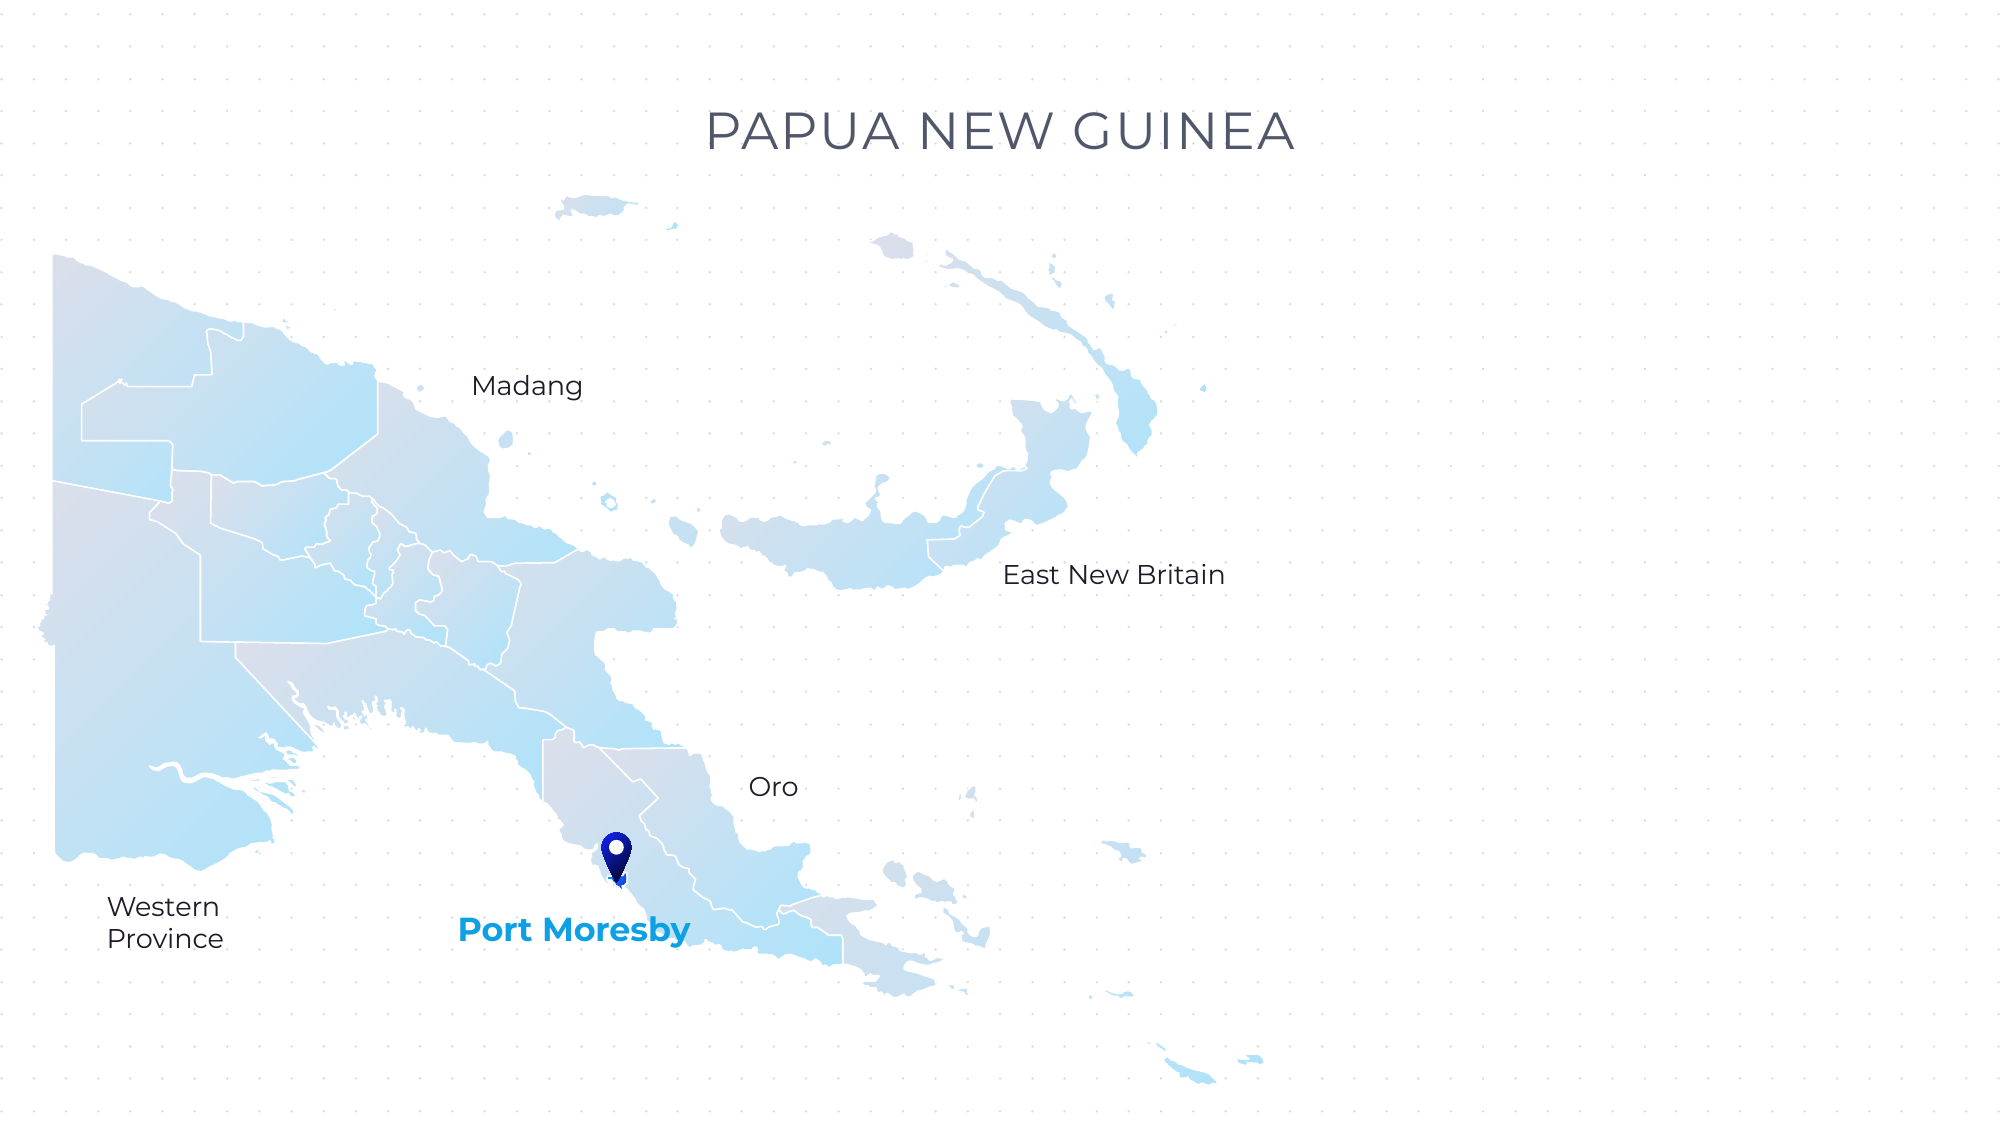

PAPUA NEW GUINEA

Madang
East New Britain
Oro
Western
Province

Port Moresby